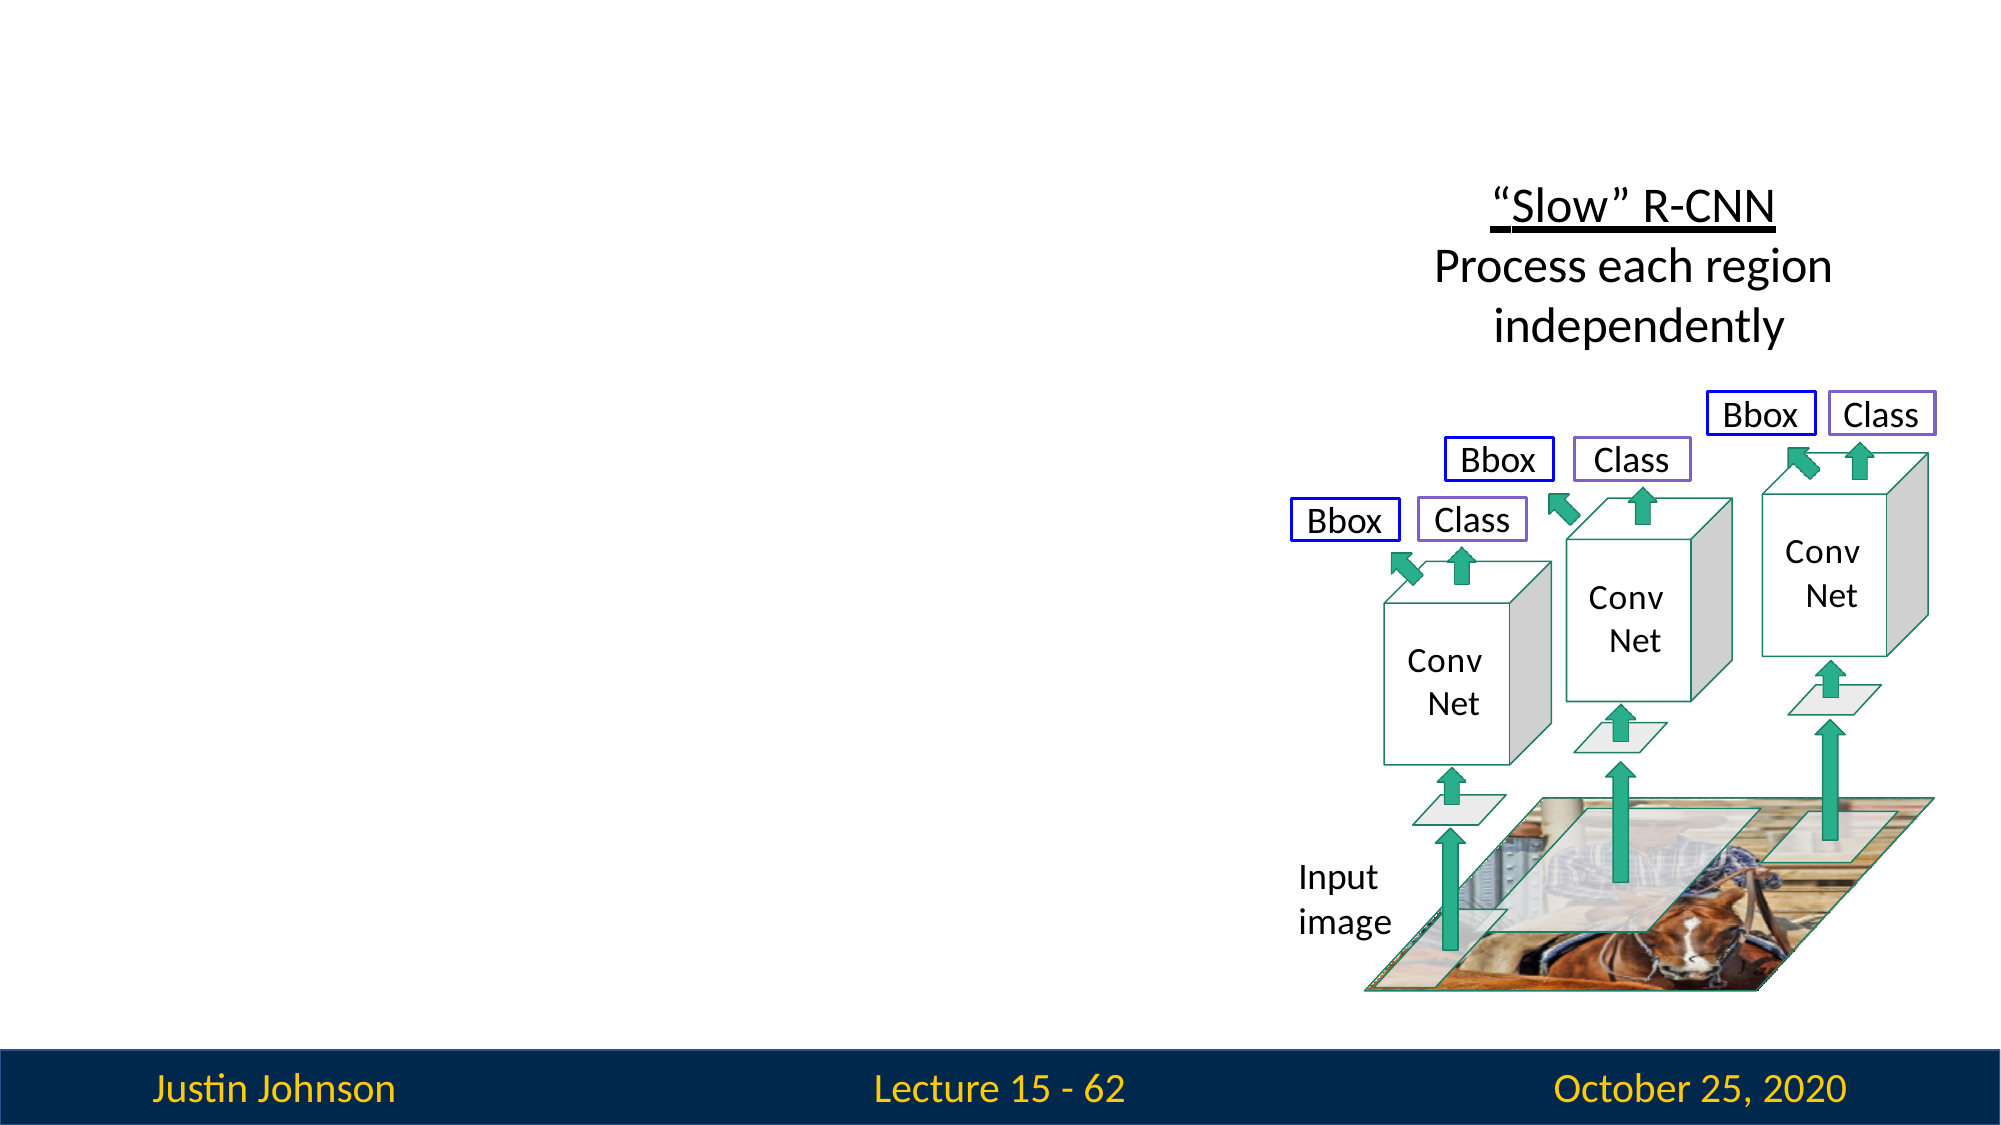

# “Slow” R-CNN
Process each region  independently
Bbox
Class
Bbox
Class

Class
Bbox
Conv  Net

Conv  Net
Conv  Net

Input  image
Justin Johnson
October 25, 2020
Lecture 15 - 62